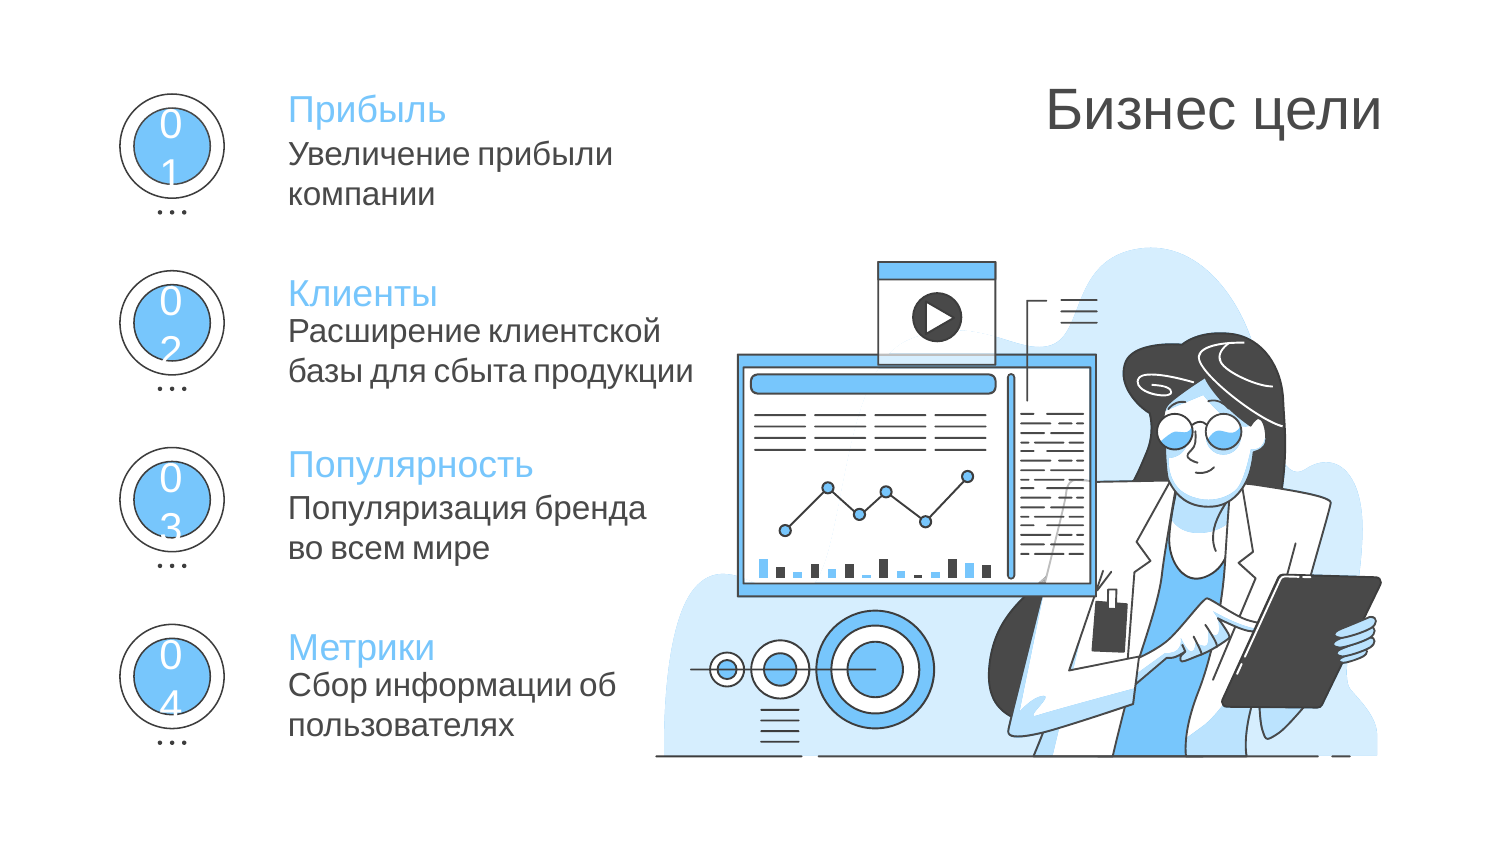

# Бизнес цели
Прибыль

Увеличение прибыли компании

01
Клиенты

Расширение клиентской базы для сбыта продукции
02
Популярность

Популяризация бренда во всем мире
03
Метрики

Сбор информации об пользователях
04